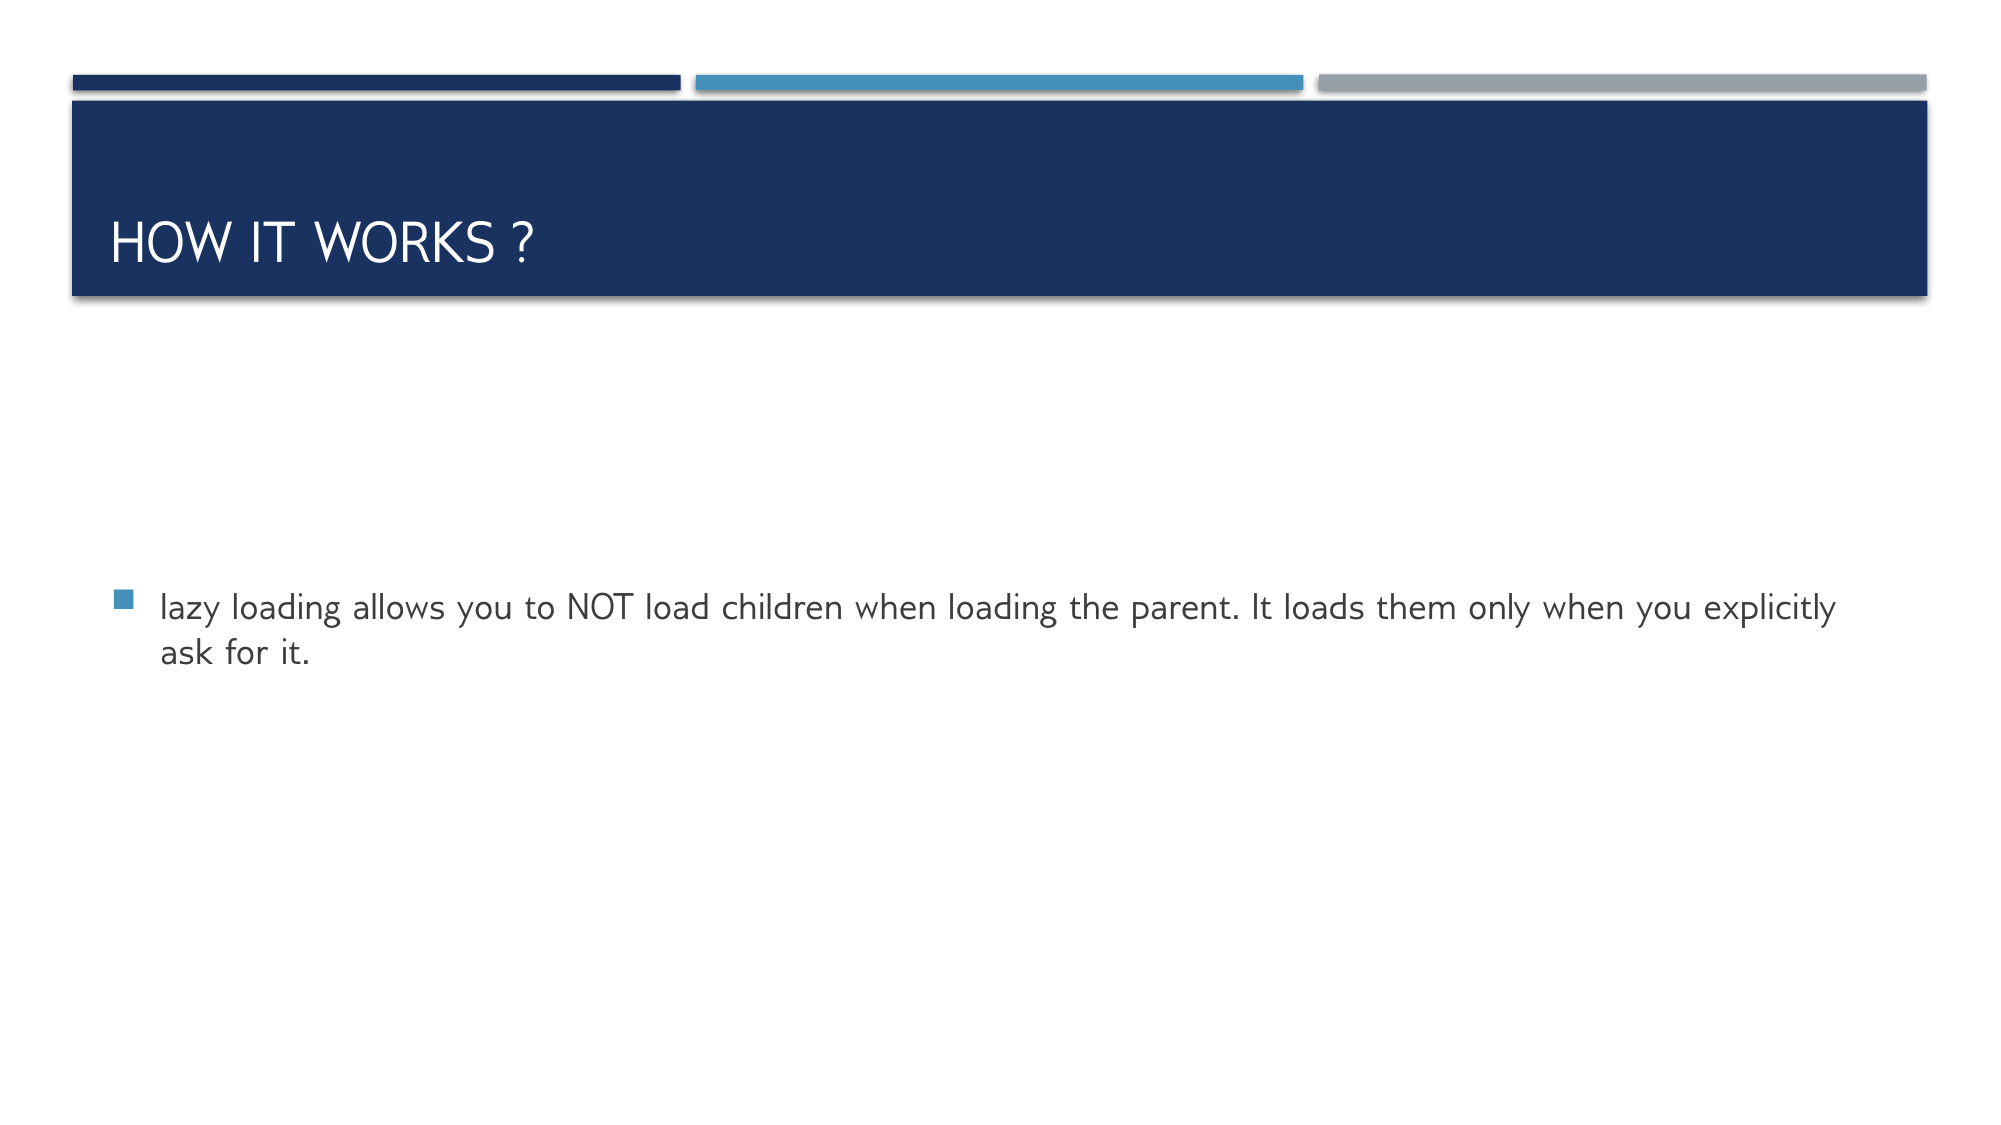

# How it works ?
lazy loading allows you to NOT load children when loading the parent. It loads them only when you explicitly ask for it.